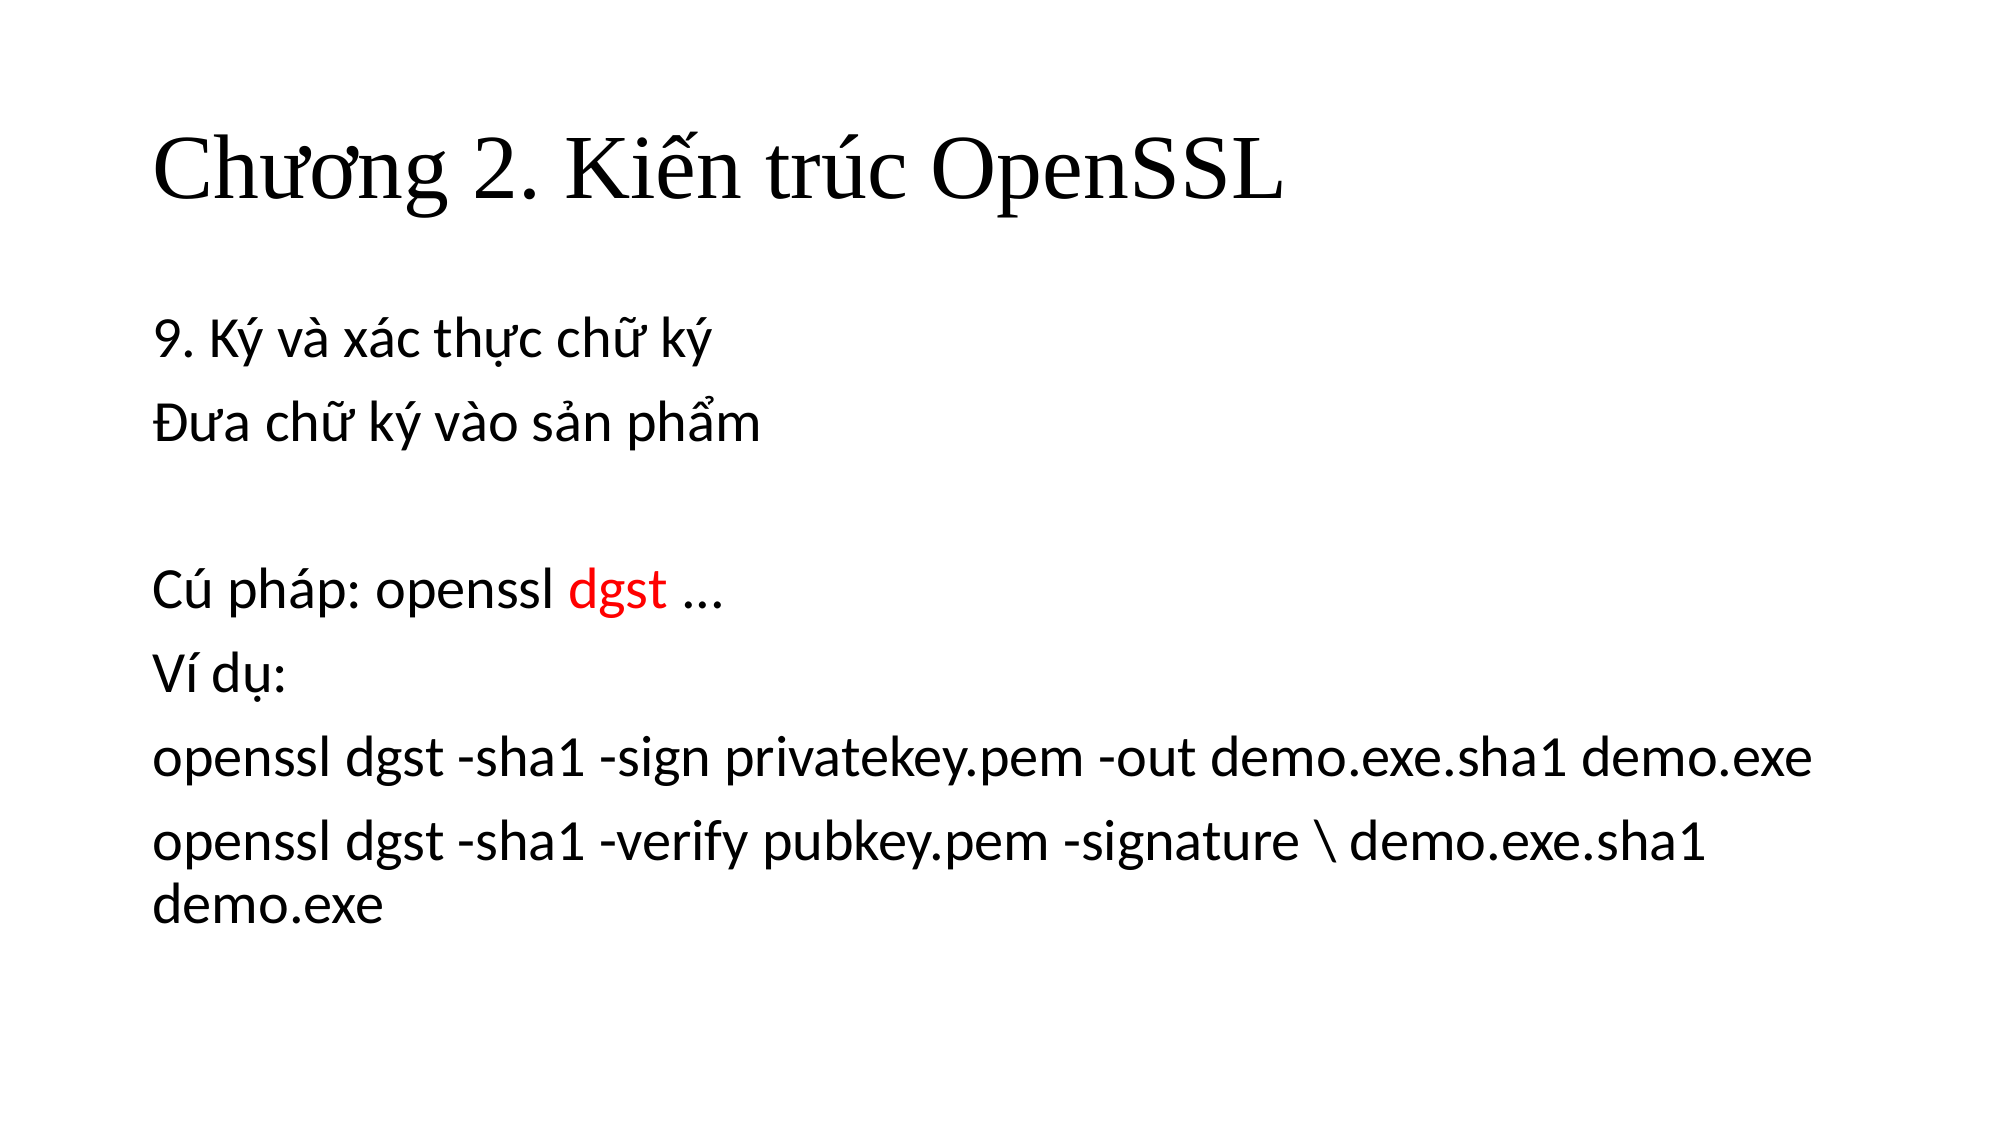

# Chương 2. Kiến trúc OpenSSL
9. Ký và xác thực chữ ký
Đưa chữ ký vào sản phẩm

Cú pháp: openssl dgst ...
Ví dụ:
openssl dgst -sha1 -sign privatekey.pem -out demo.exe.sha1 demo.exe
openssl dgst -sha1 -verify pubkey.pem -signature \ demo.exe.sha1 demo.exe